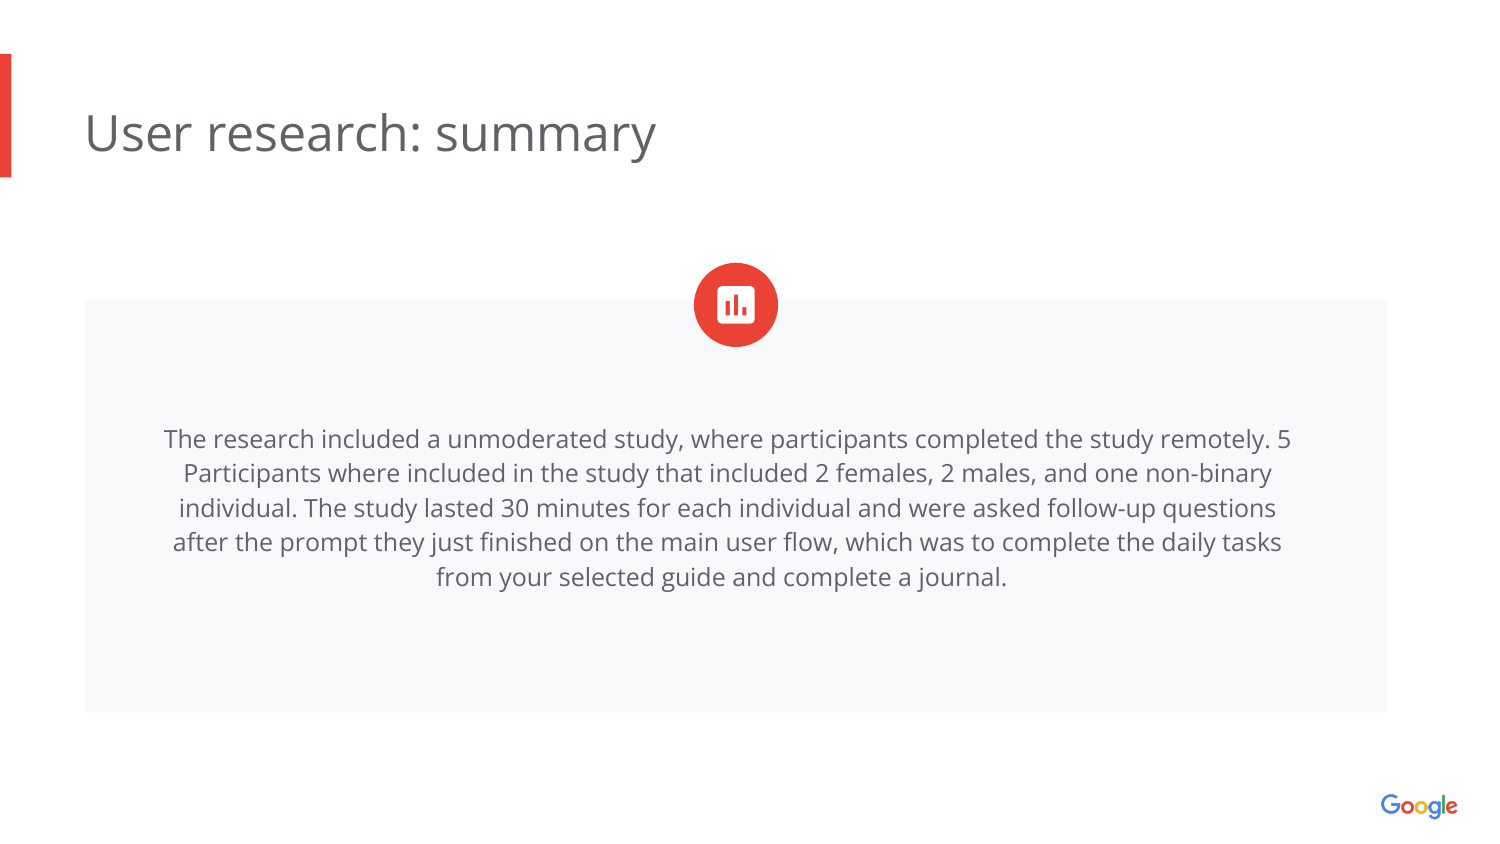

User research: summary

The research included a unmoderated study, where participants completed the study remotely. 5 Participants where included in the study that included 2 females, 2 males, and one non-binary individual. The study lasted 30 minutes for each individual and were asked follow-up questions after the prompt they just finished on the main user flow, which was to complete the daily tasks from your selected guide and complete a journal.